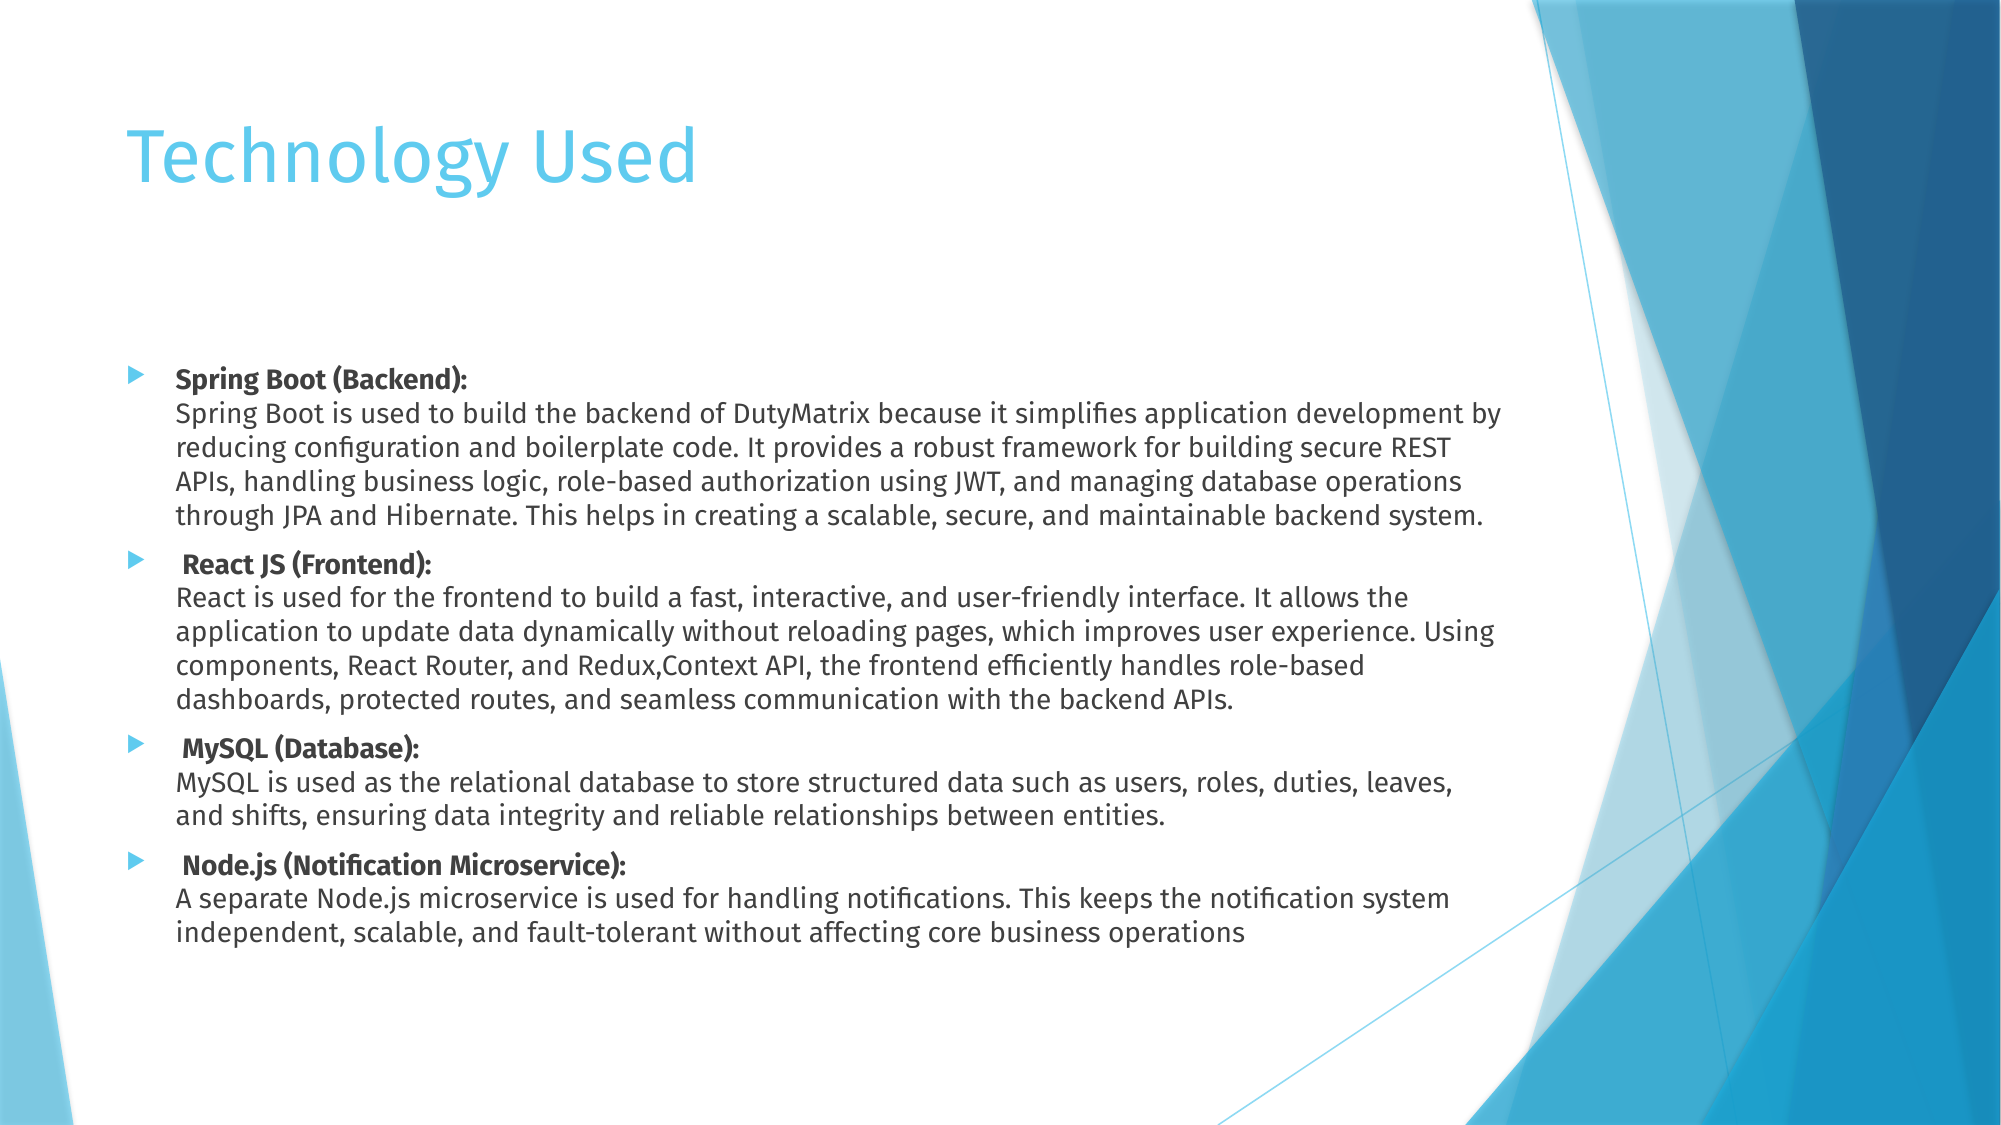

# Technology Used
Spring Boot (Backend):
Spring Boot is used to build the backend of DutyMatrix because it simplifies application development by reducing configuration and boilerplate code. It provides a robust framework for building secure REST APIs, handling business logic, role-based authorization using JWT, and managing database operations through JPA and Hibernate. This helps in creating a scalable, secure, and maintainable backend system.
 React JS (Frontend):
React is used for the frontend to build a fast, interactive, and user-friendly interface. It allows the application to update data dynamically without reloading pages, which improves user experience. Using components, React Router, and Redux,Context API, the frontend efficiently handles role-based dashboards, protected routes, and seamless communication with the backend APIs.
 MySQL (Database):
MySQL is used as the relational database to store structured data such as users, roles, duties, leaves, and shifts, ensuring data integrity and reliable relationships between entities.
 Node.js (Notification Microservice):
A separate Node.js microservice is used for handling notifications. This keeps the notification system independent, scalable, and fault-tolerant without affecting core business operations